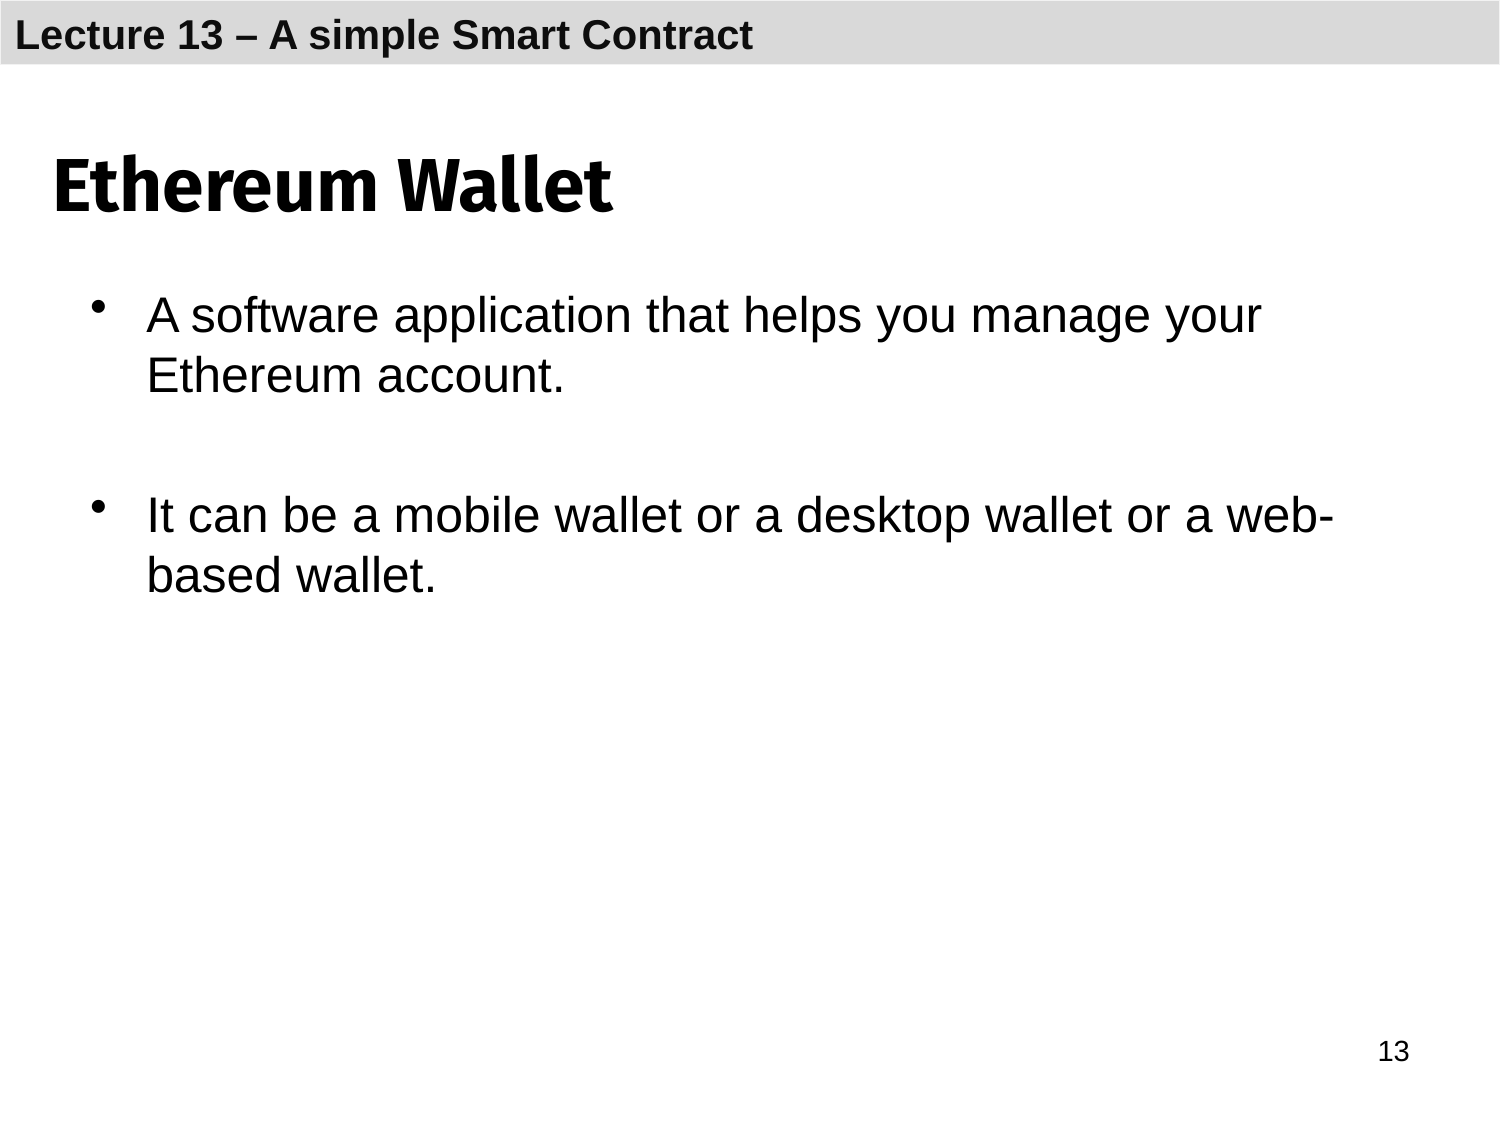

# Ethereum Wallet
A software application that helps you manage your Ethereum account.

It can be a mobile wallet or a desktop wallet or a web-based wallet.

13